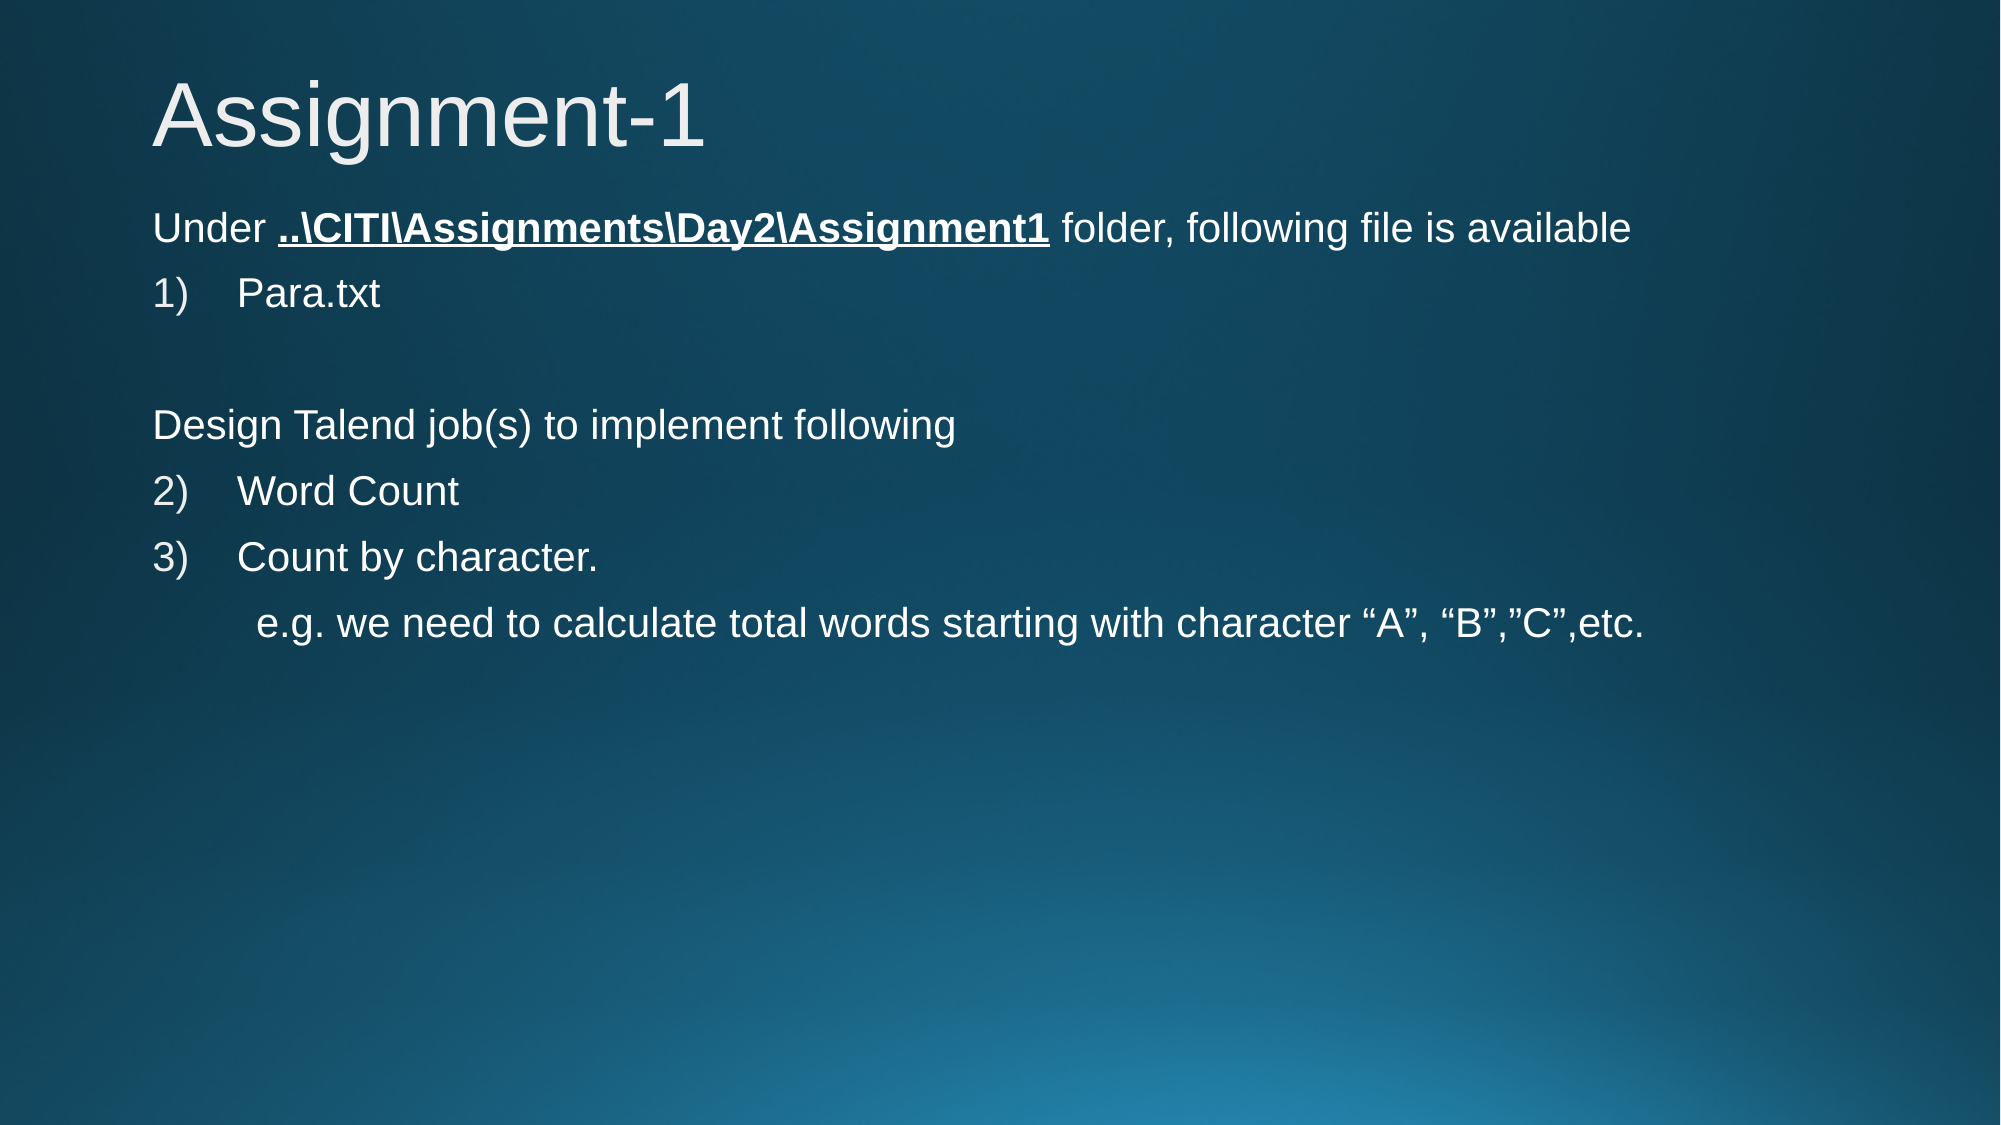

Assignment-1
Under ..\CITI\Assignments\Day2\Assignment1 folder, following file is available
Para.txt

Design Talend job(s) to implement following
Word Count
Count by character.
         e.g. we need to calculate total words starting with character “A”, “B”,”C”,etc.